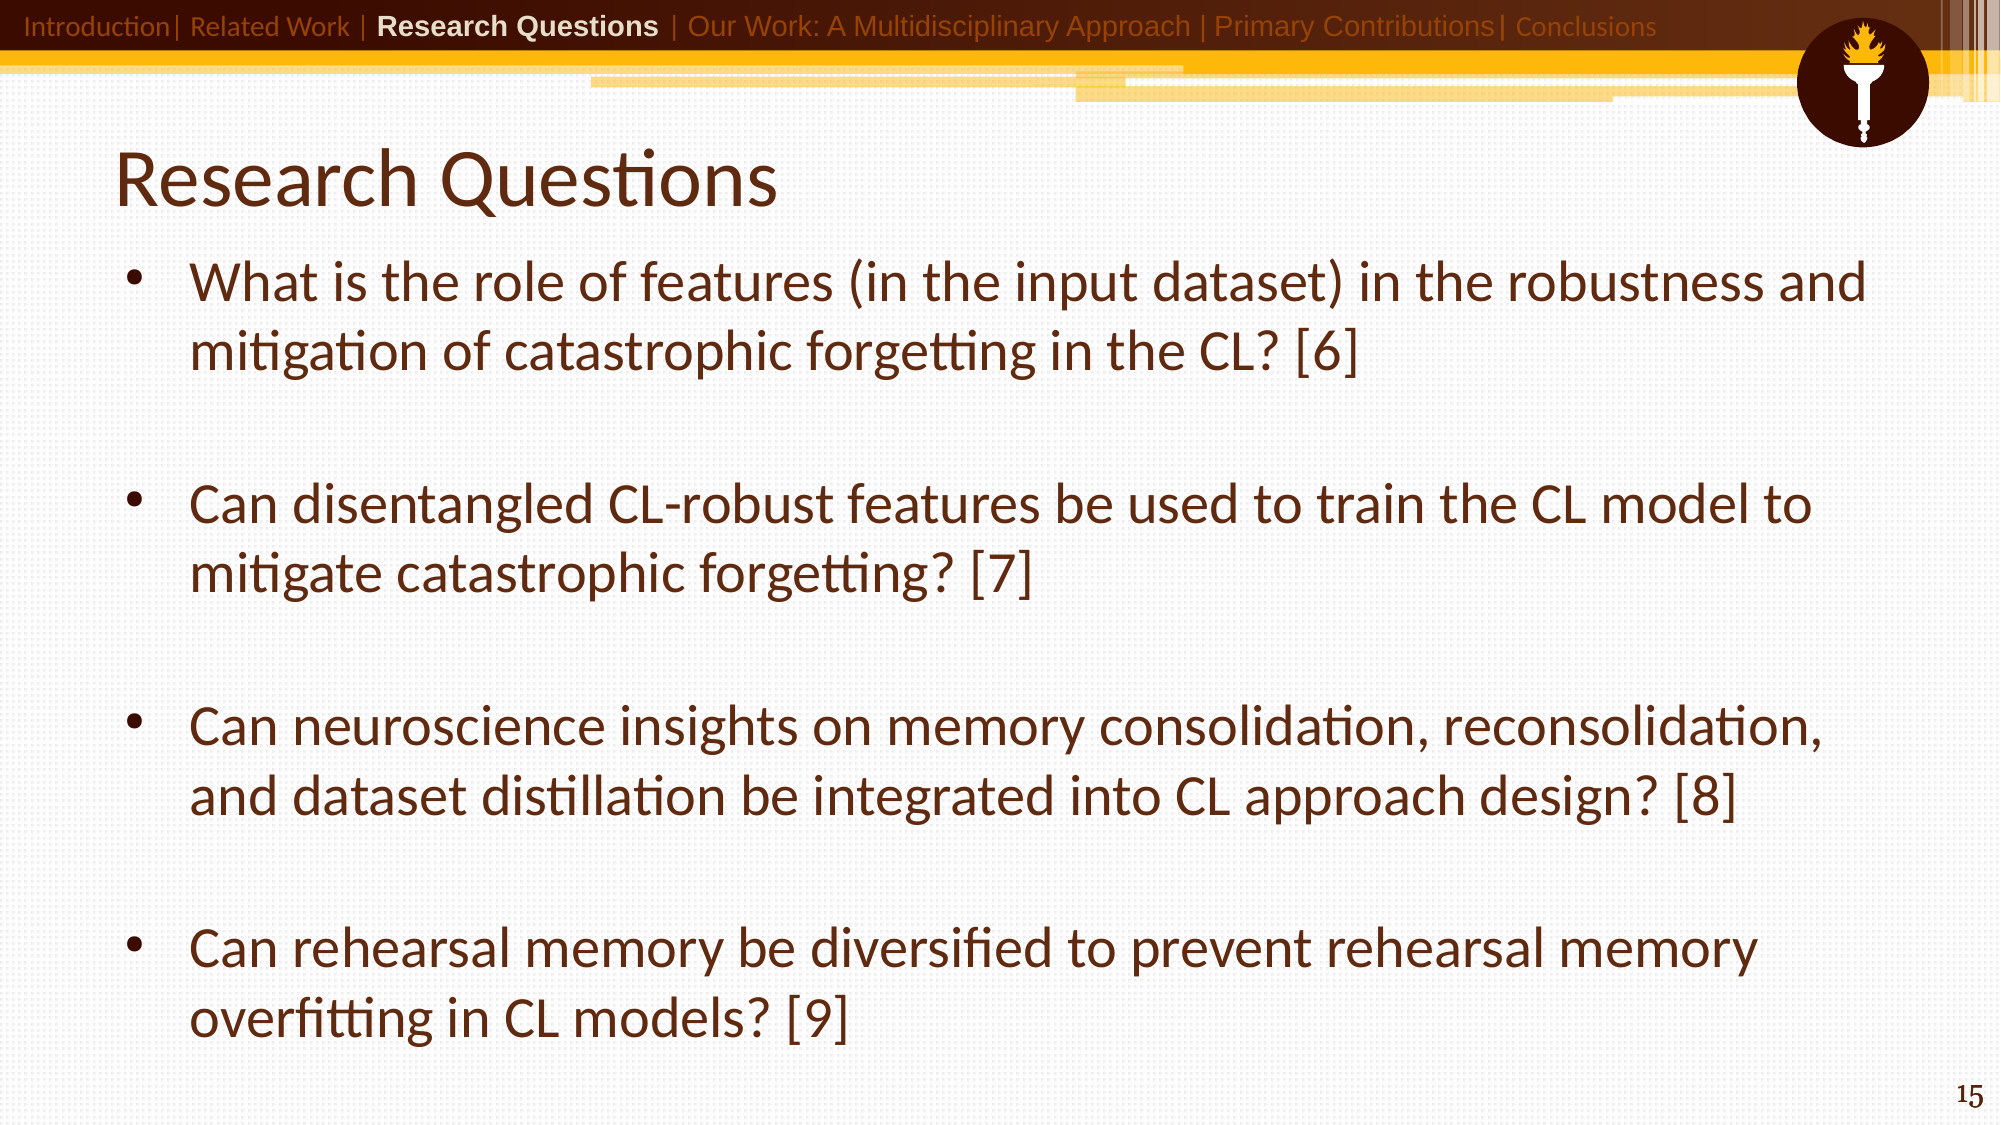

Introduction| Related Work | Research Questions | Our Work: A Multidisciplinary Approach | Primary Contributions| Conclusions
# Research Questions
What is the role of features (in the input dataset) in the robustness and mitigation of catastrophic forgetting in the CL? [6]

Can disentangled CL-robust features be used to train the CL model to mitigate catastrophic forgetting? [7]

Can neuroscience insights on memory consolidation, reconsolidation, and dataset distillation be integrated into CL approach design? [8]

Can rehearsal memory be diversified to prevent rehearsal memory overfitting in CL models? [9]